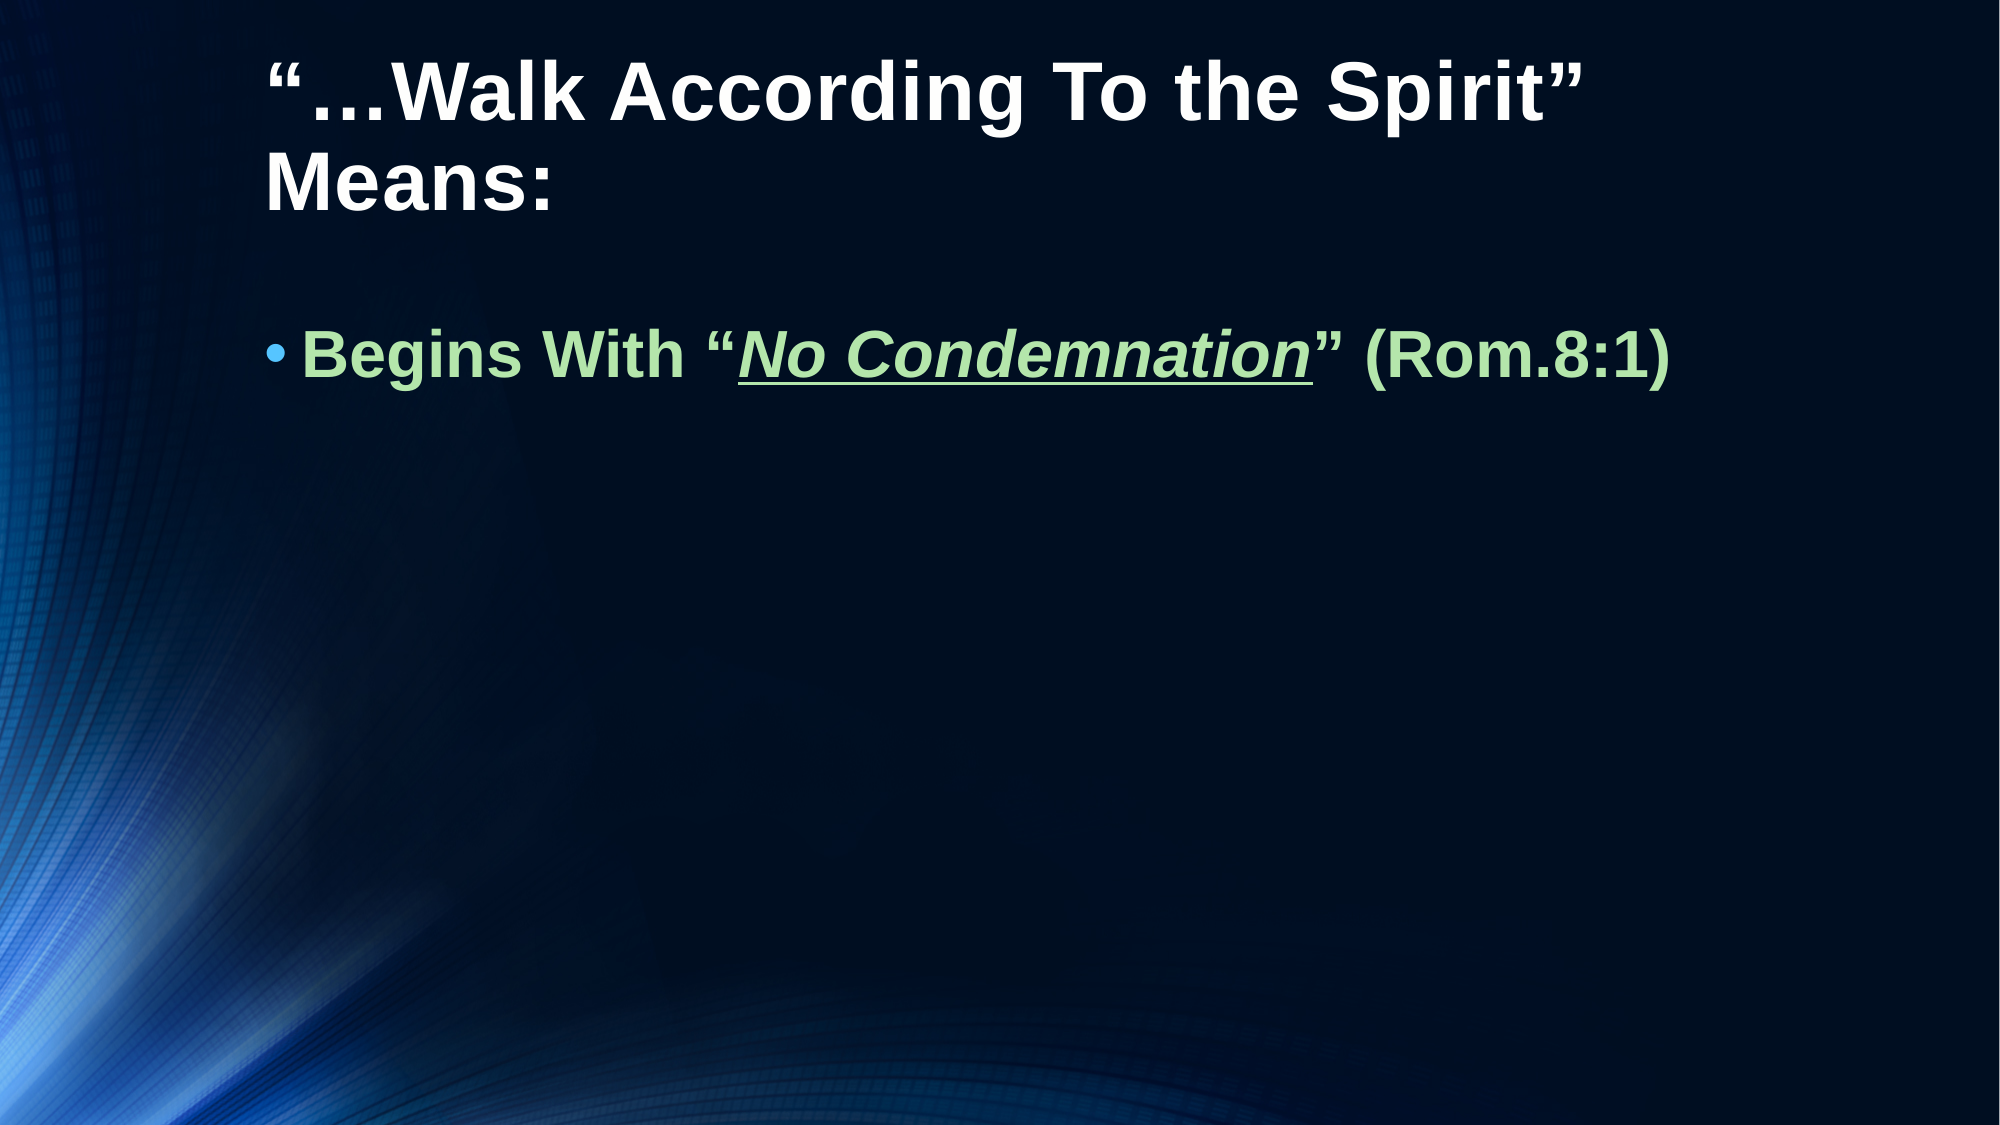

# “…Walk According To the Spirit” Means:
Begins With “No Condemnation” (Rom.8:1)